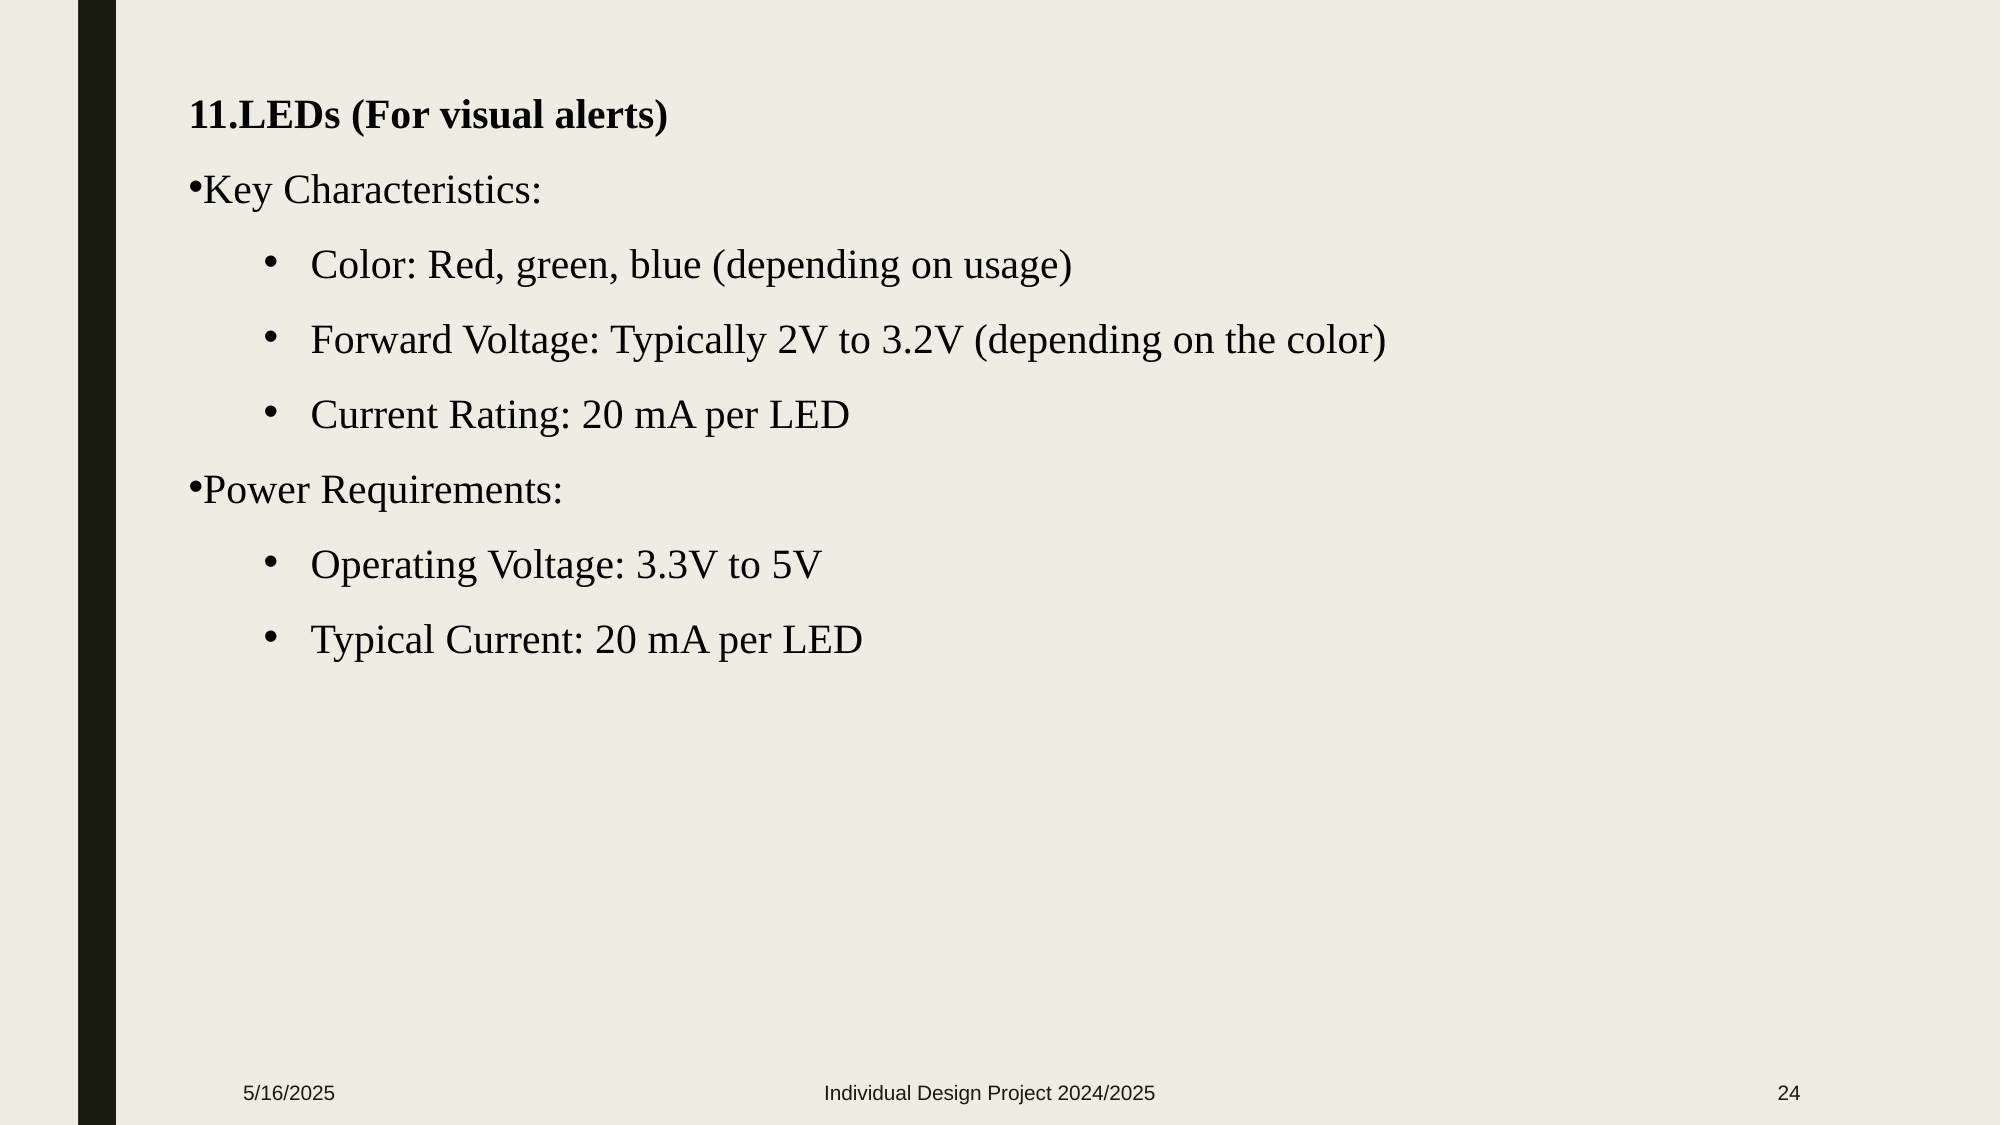

11.LEDs (For visual alerts)
Key Characteristics:
Color: Red, green, blue (depending on usage)
Forward Voltage: Typically 2V to 3.2V (depending on the color)
Current Rating: 20 mA per LED
Power Requirements:
Operating Voltage: 3.3V to 5V
Typical Current: 20 mA per LED
5/16/2025
Individual Design Project 2024/2025
24